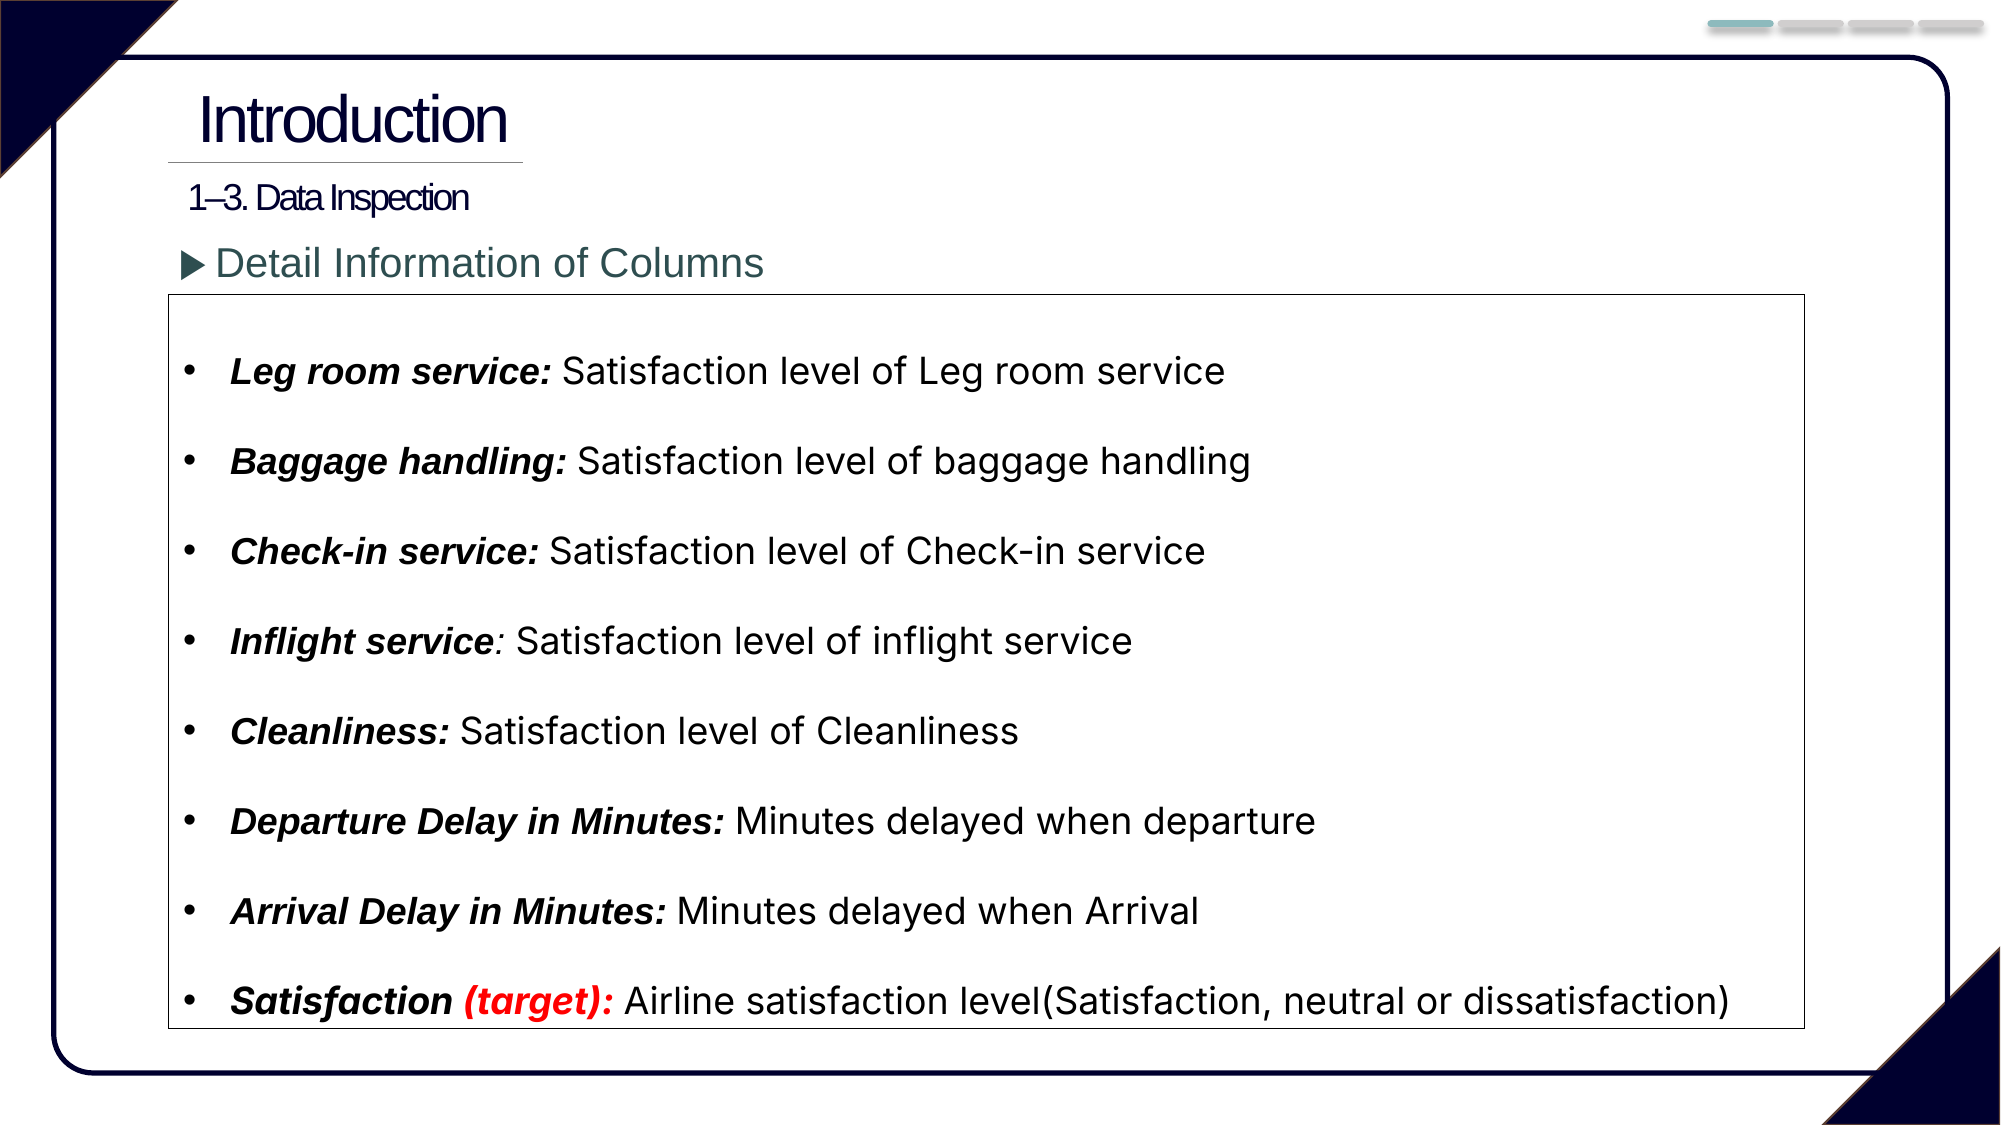

Introduction
1–3. Data Inspection
▶ Detail Information of Columns
Leg room service: Satisfaction level of Leg room service
Baggage handling: Satisfaction level of baggage handling
Check-in service: Satisfaction level of Check-in service
Inflight service: Satisfaction level of inflight service
Cleanliness: Satisfaction level of Cleanliness
Departure Delay in Minutes: Minutes delayed when departure
Arrival Delay in Minutes: Minutes delayed when Arrival
Satisfaction (target): Airline satisfaction level(Satisfaction, neutral or dissatisfaction)